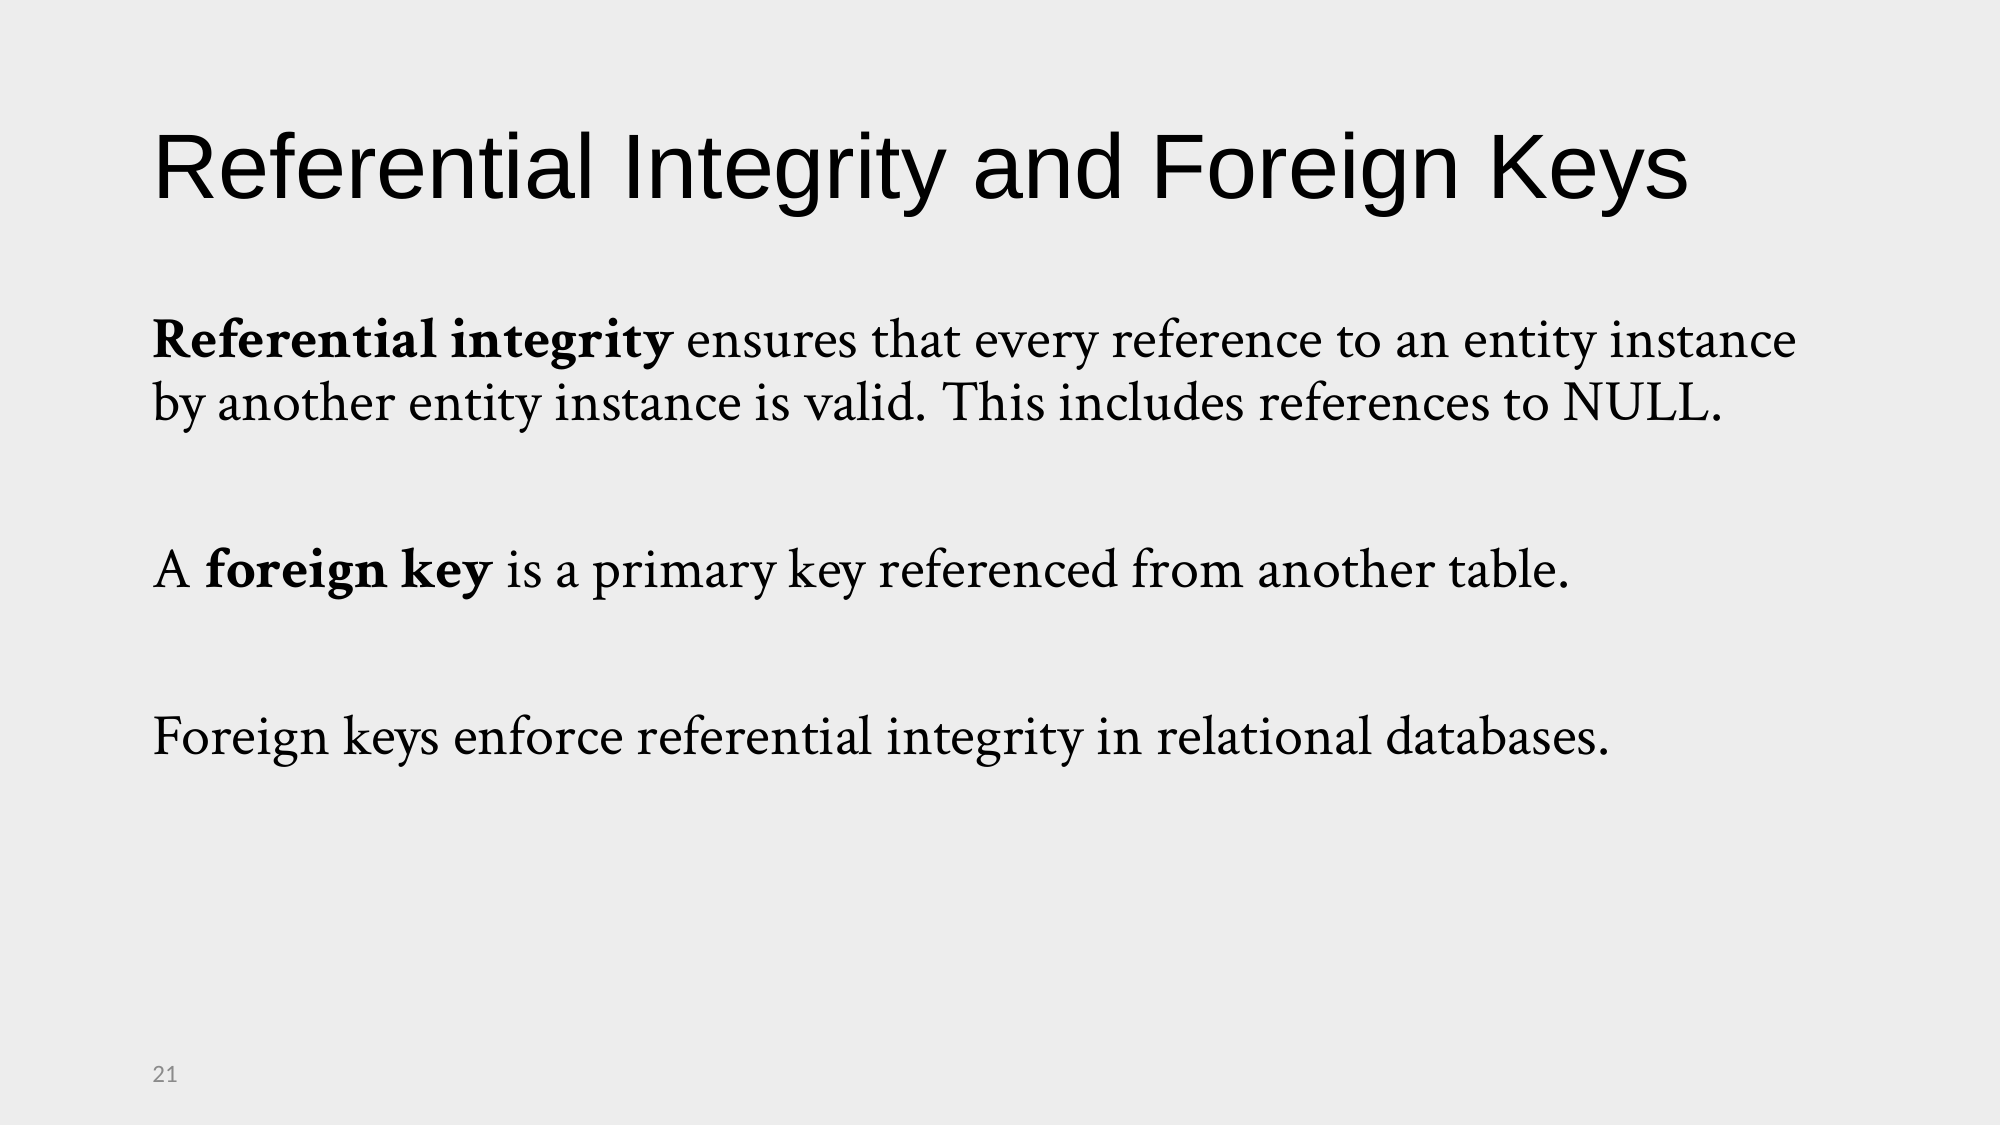

# Referential Integrity and Foreign Keys
Referential integrity ensures that every reference to an entity instance by another entity instance is valid. This includes references to NULL.

A foreign key is a primary key referenced from another table.

Foreign keys enforce referential integrity in relational databases.

21